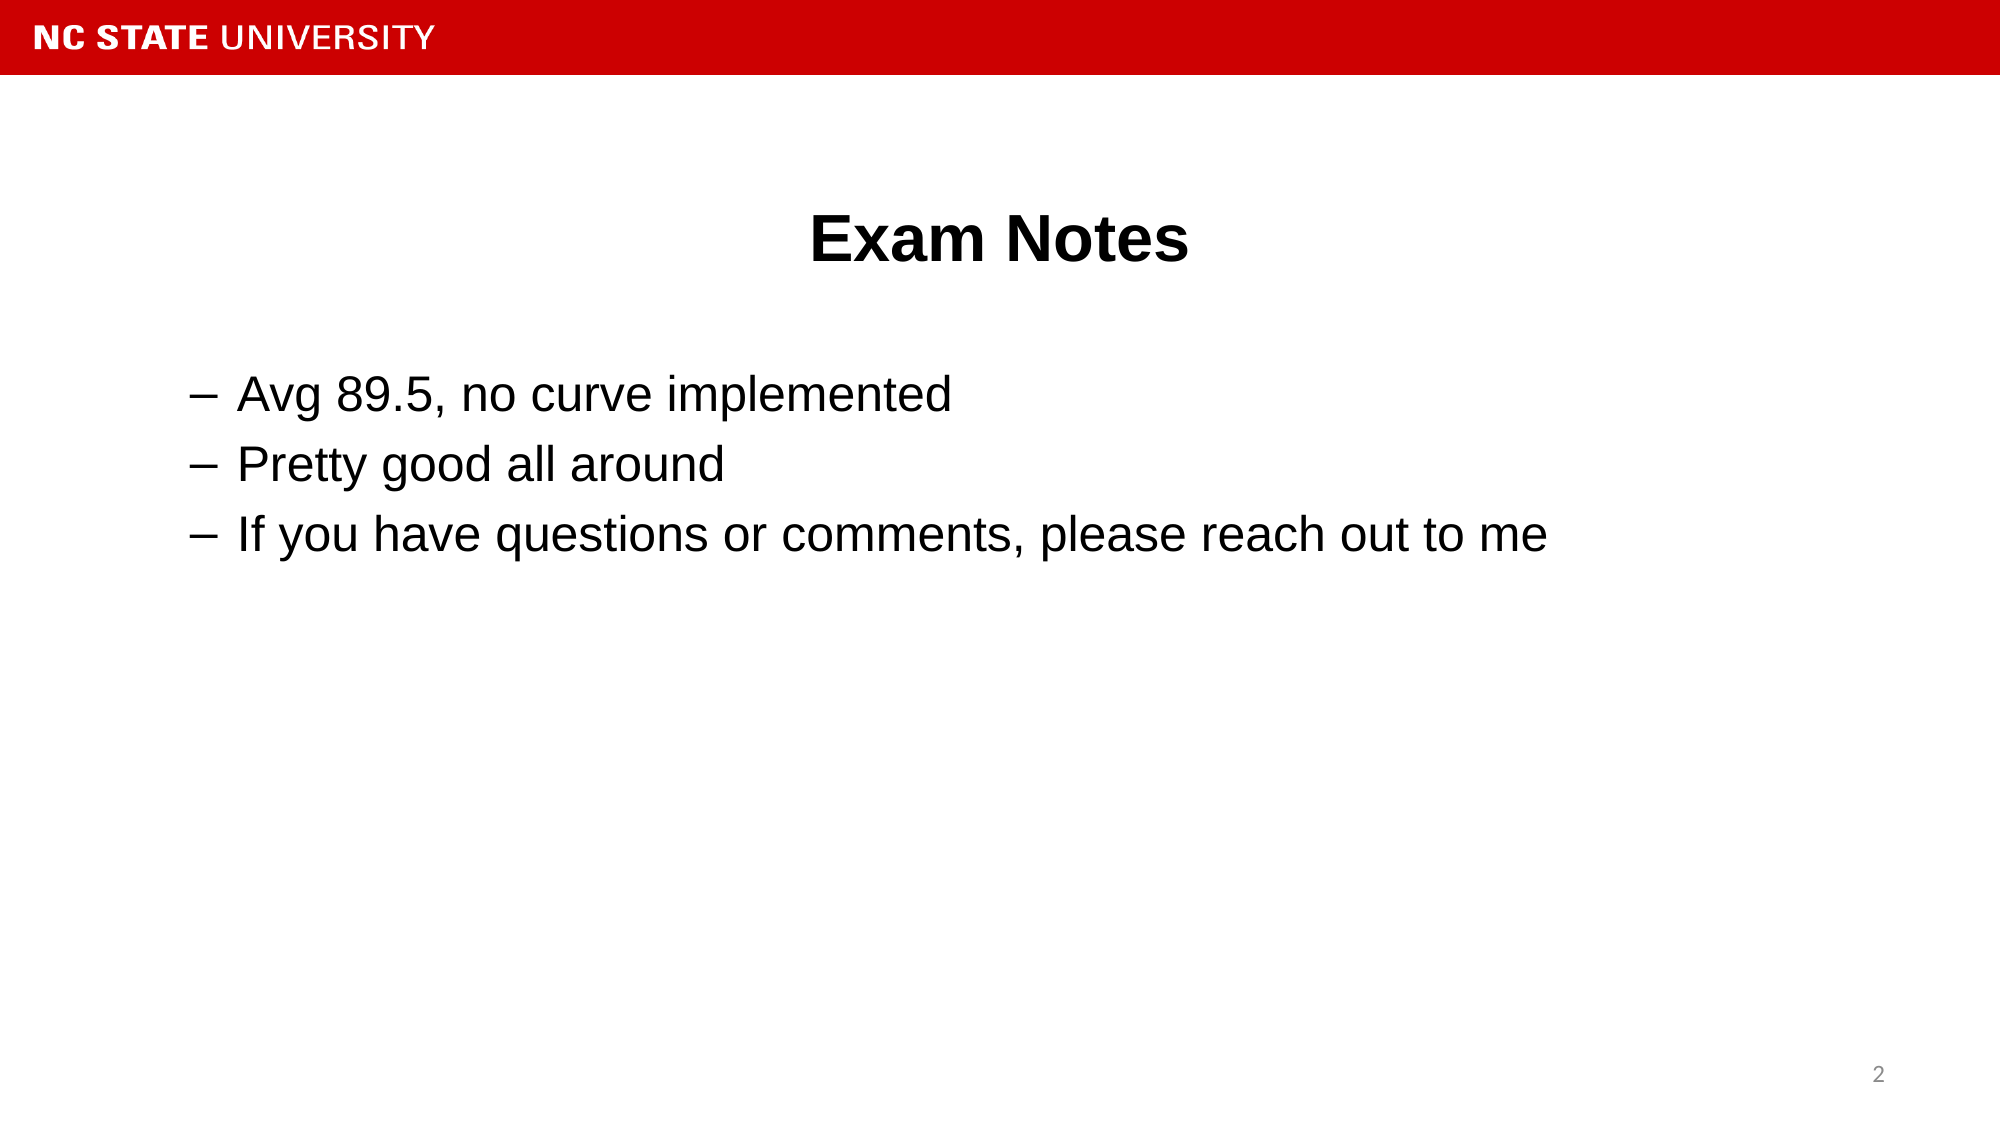

# Exam Notes
Avg 89.5, no curve implemented
Pretty good all around
If you have questions or comments, please reach out to me

2